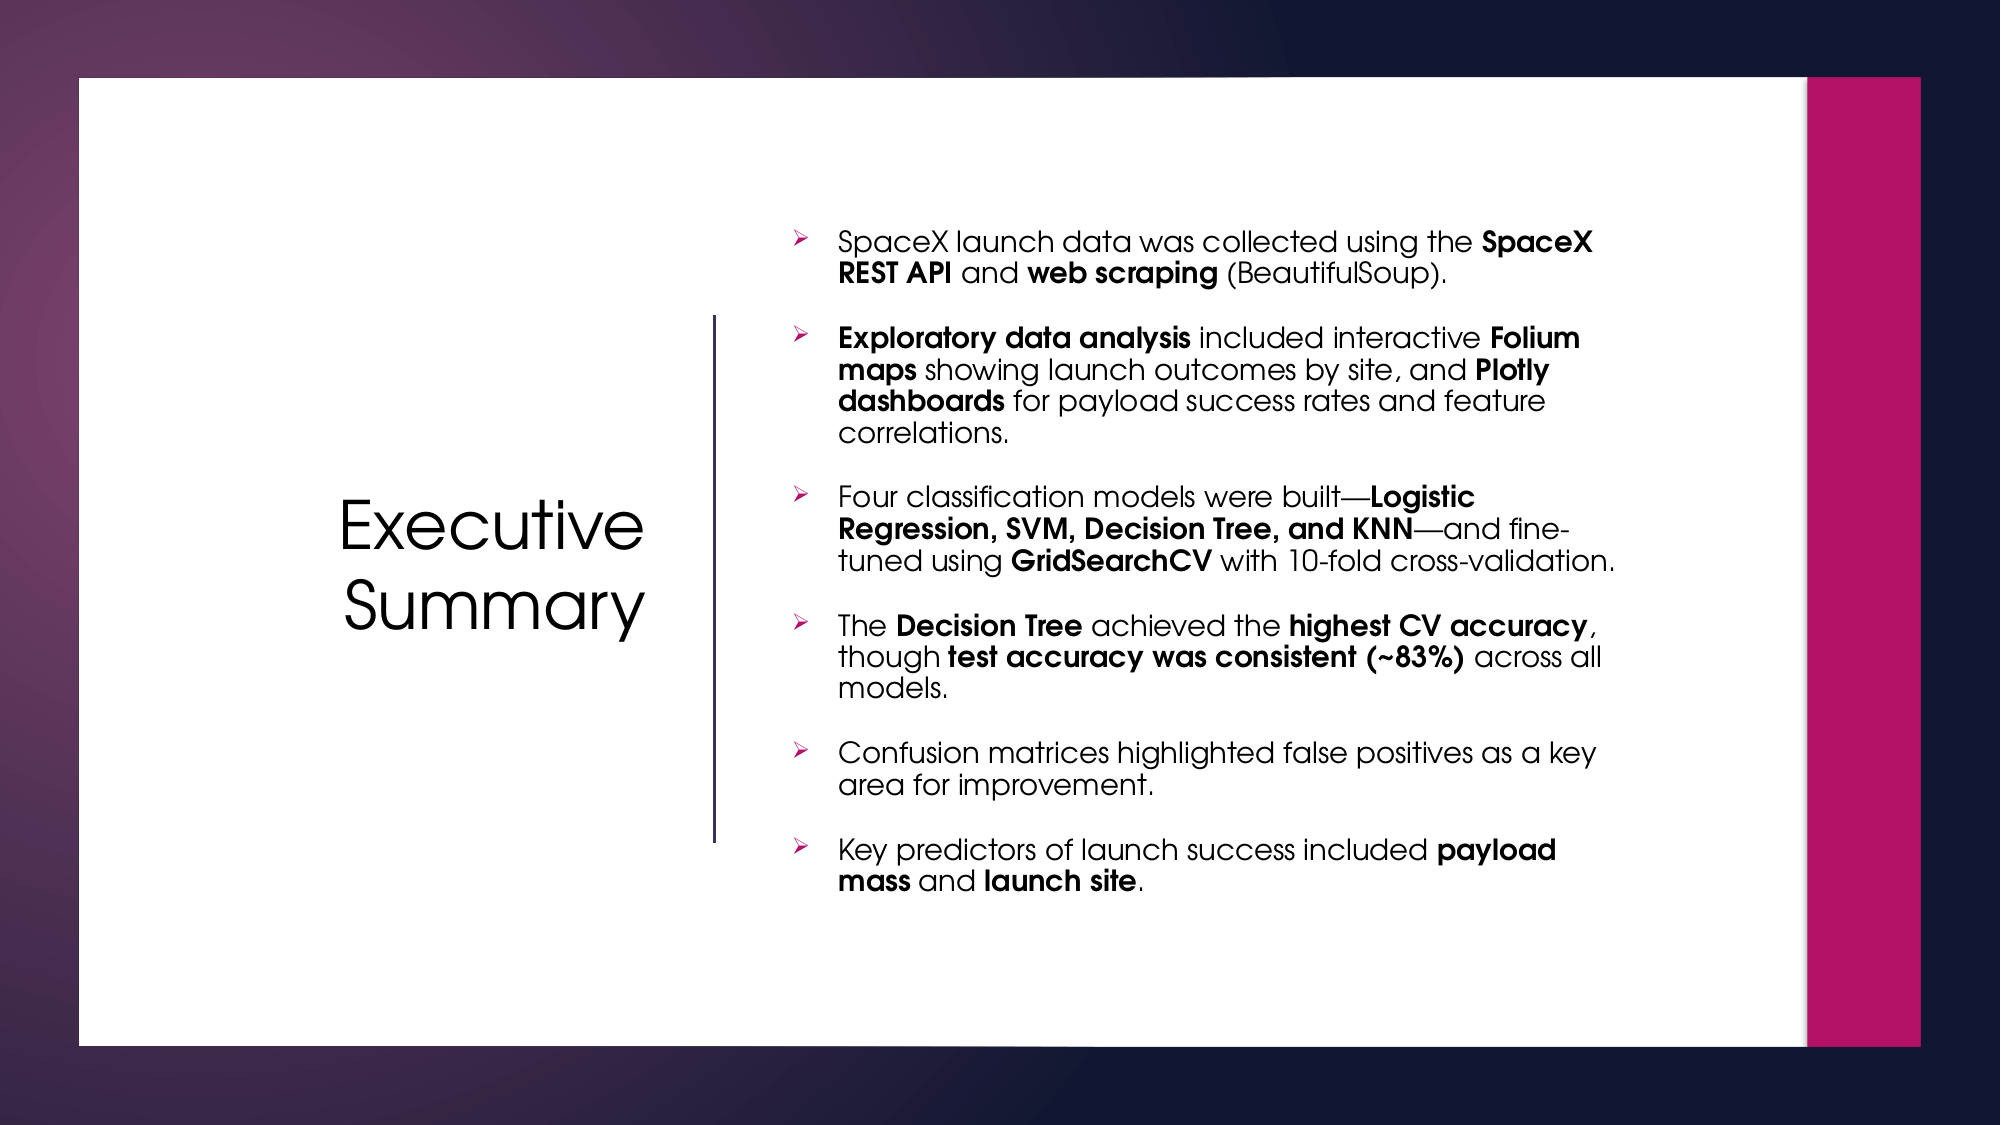

SpaceX launch data was collected using the SpaceX REST API and web scraping (BeautifulSoup).
Exploratory data analysis included interactive Folium maps showing launch outcomes by site, and Plotly dashboards for payload success rates and feature correlations.
Four classification models were built—Logistic Regression, SVM, Decision Tree, and KNN—and fine-tuned using GridSearchCV with 10-fold cross-validation.
The Decision Tree achieved the highest CV accuracy, though test accuracy was consistent (~83%) across all models.
Confusion matrices highlighted false positives as a key area for improvement.
Key predictors of launch success included payload mass and launch site.
# Executive Summary